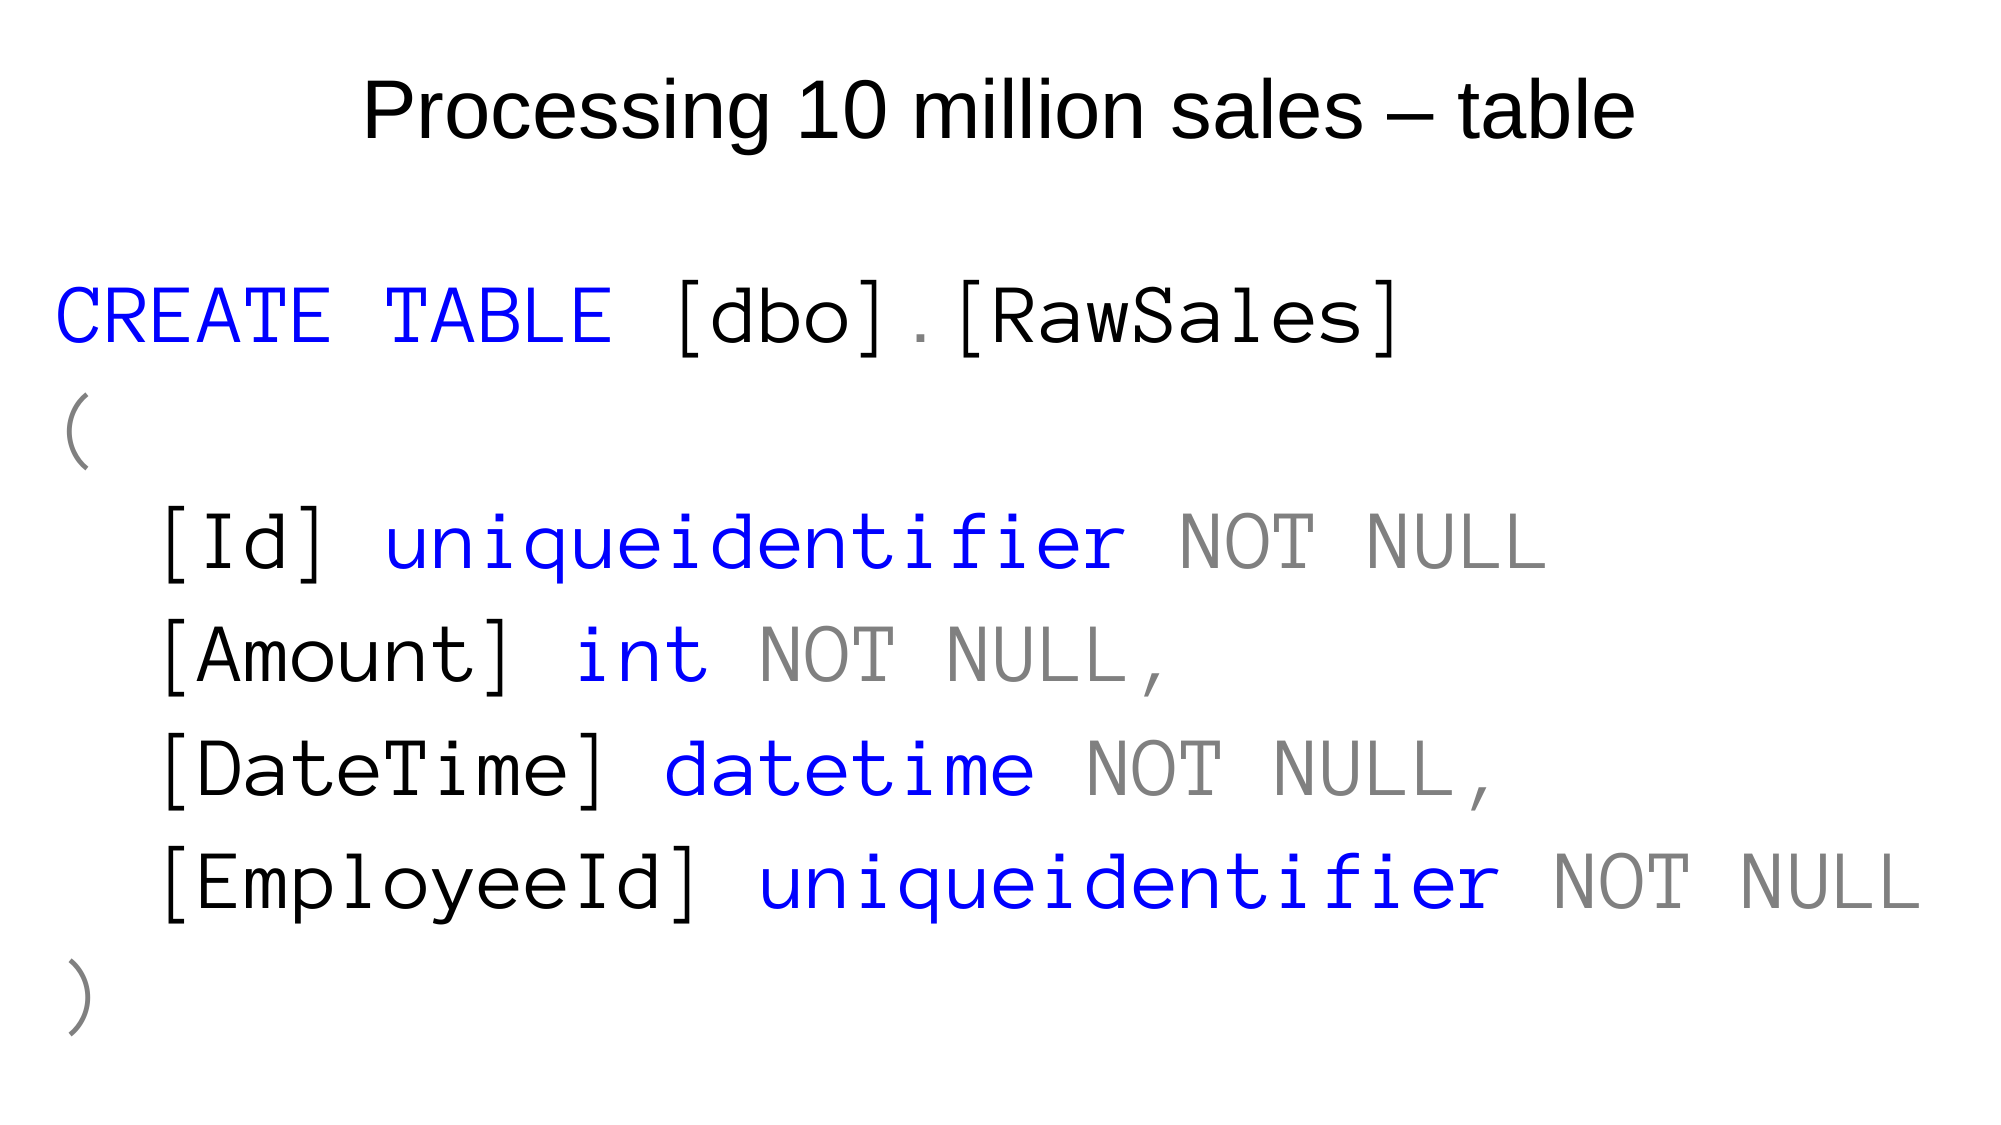

# Processing 10 million sales – table
CREATE TABLE [dbo].[RawSales]
(
  [Id] uniqueidentifier NOT NULL
  [Amount] int NOT NULL,
  [DateTime] datetime NOT NULL,
  [EmployeeId] uniqueidentifier NOT NULL
)